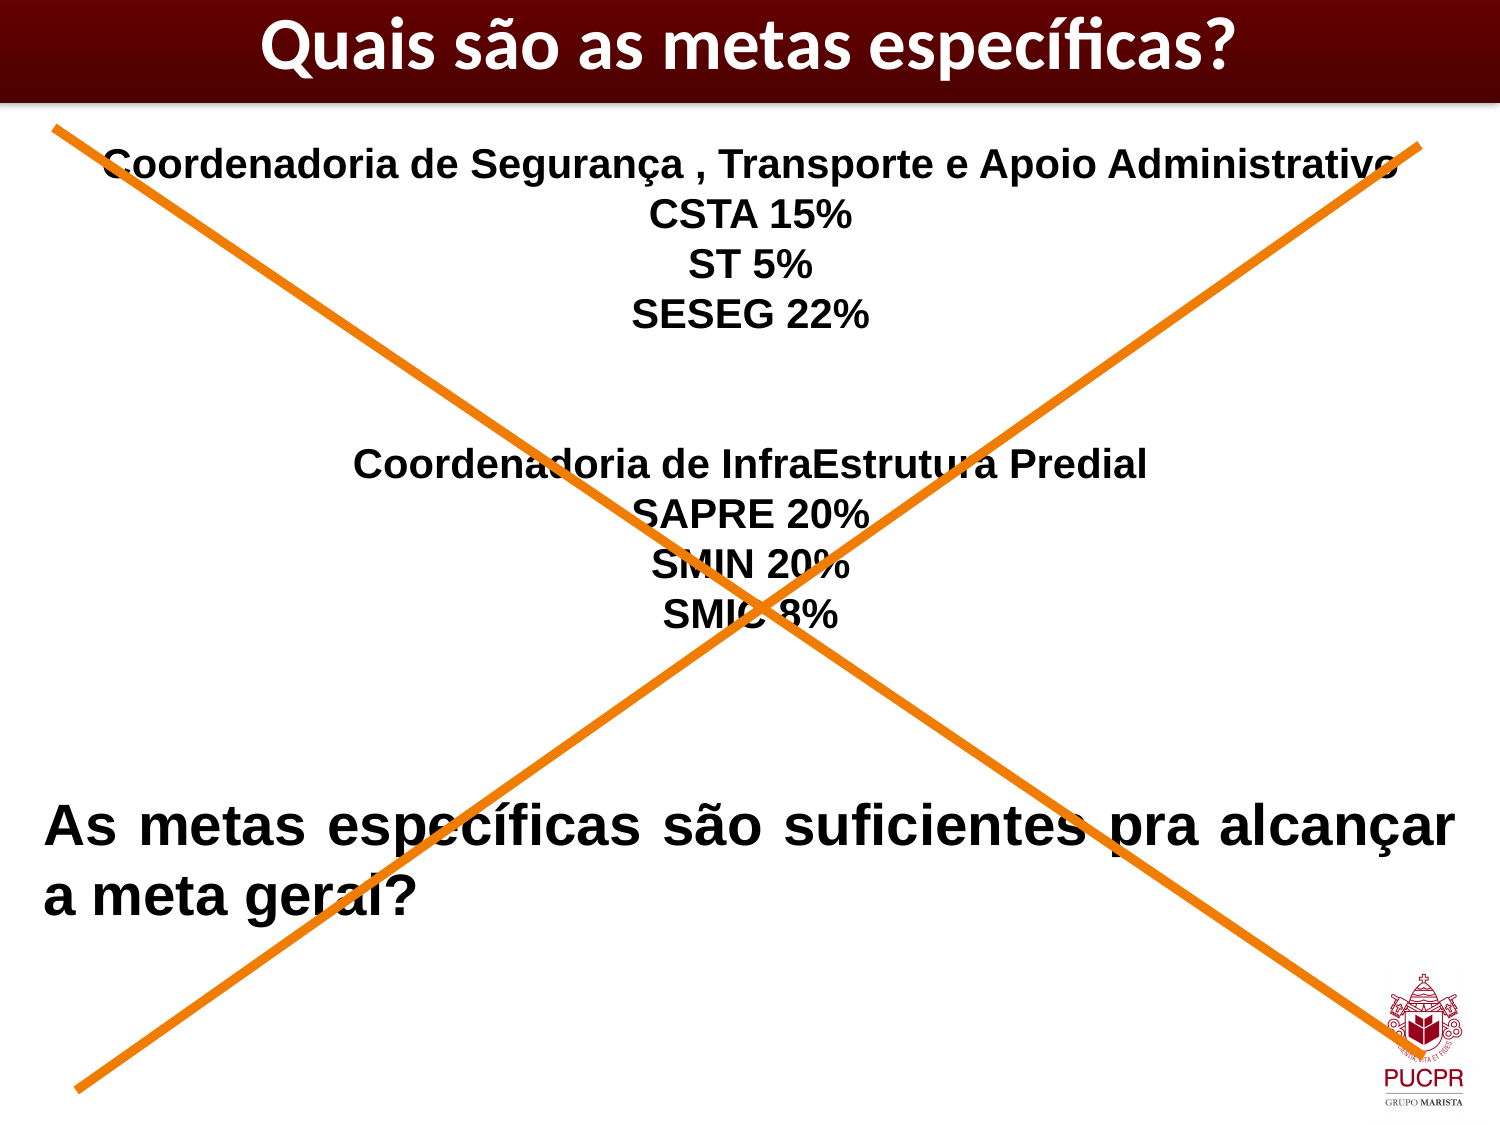

Quais são as metas específicas?

Coordenadoria de Segurança , Transporte e Apoio Administrativo
CSTA 15%
ST 5%
SESEG 22%

Coordenadoria de InfraEstrutura Predial
SAPRE 20%
SMIN 20%
SMIC 8%

As metas específicas são suficientes pra alcançar a meta geral?